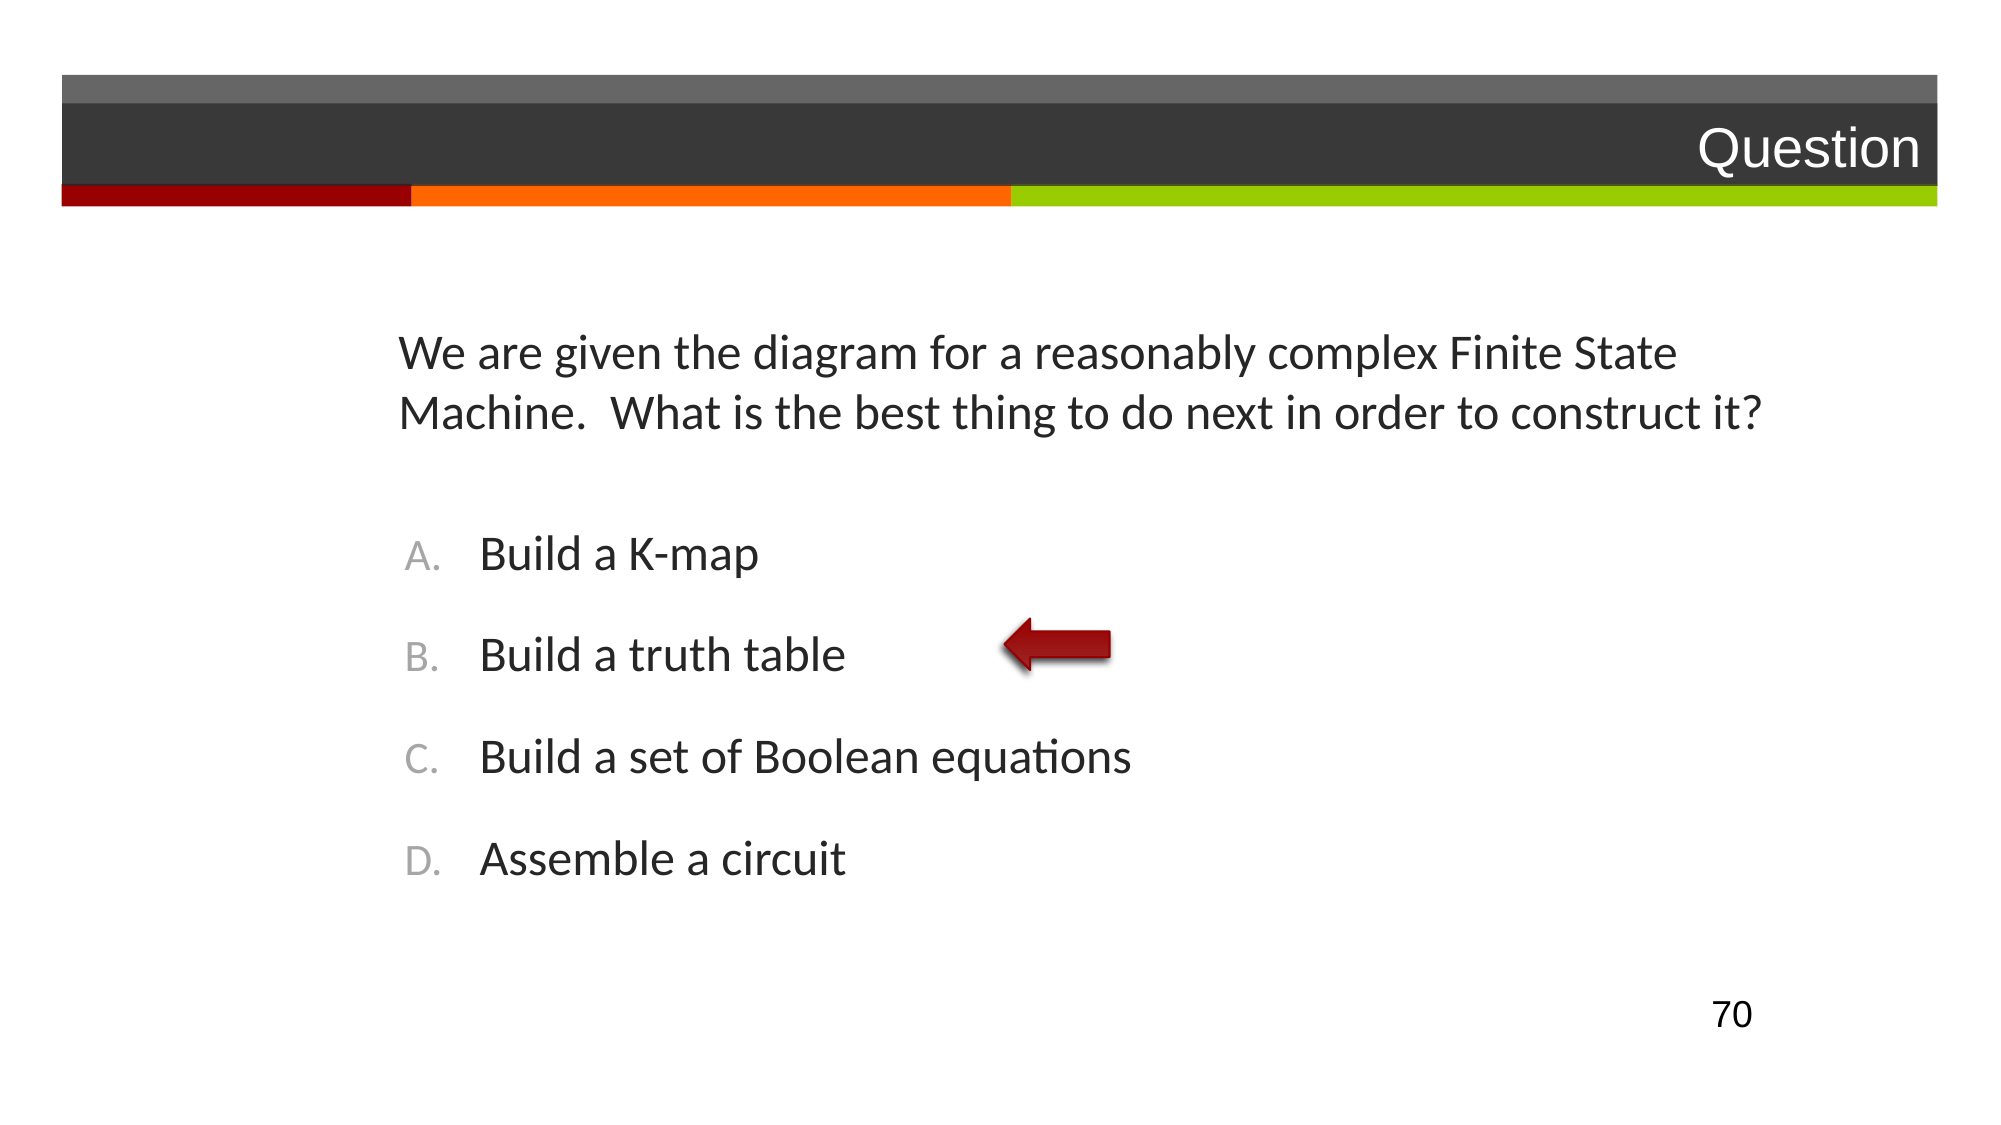

# Question
We are given the diagram for a reasonably complex Finite State Machine.  What is the best thing to do next in order to construct it?
Build a K-map
Build a truth table
Build a set of Boolean equations
Assemble a circuit

70